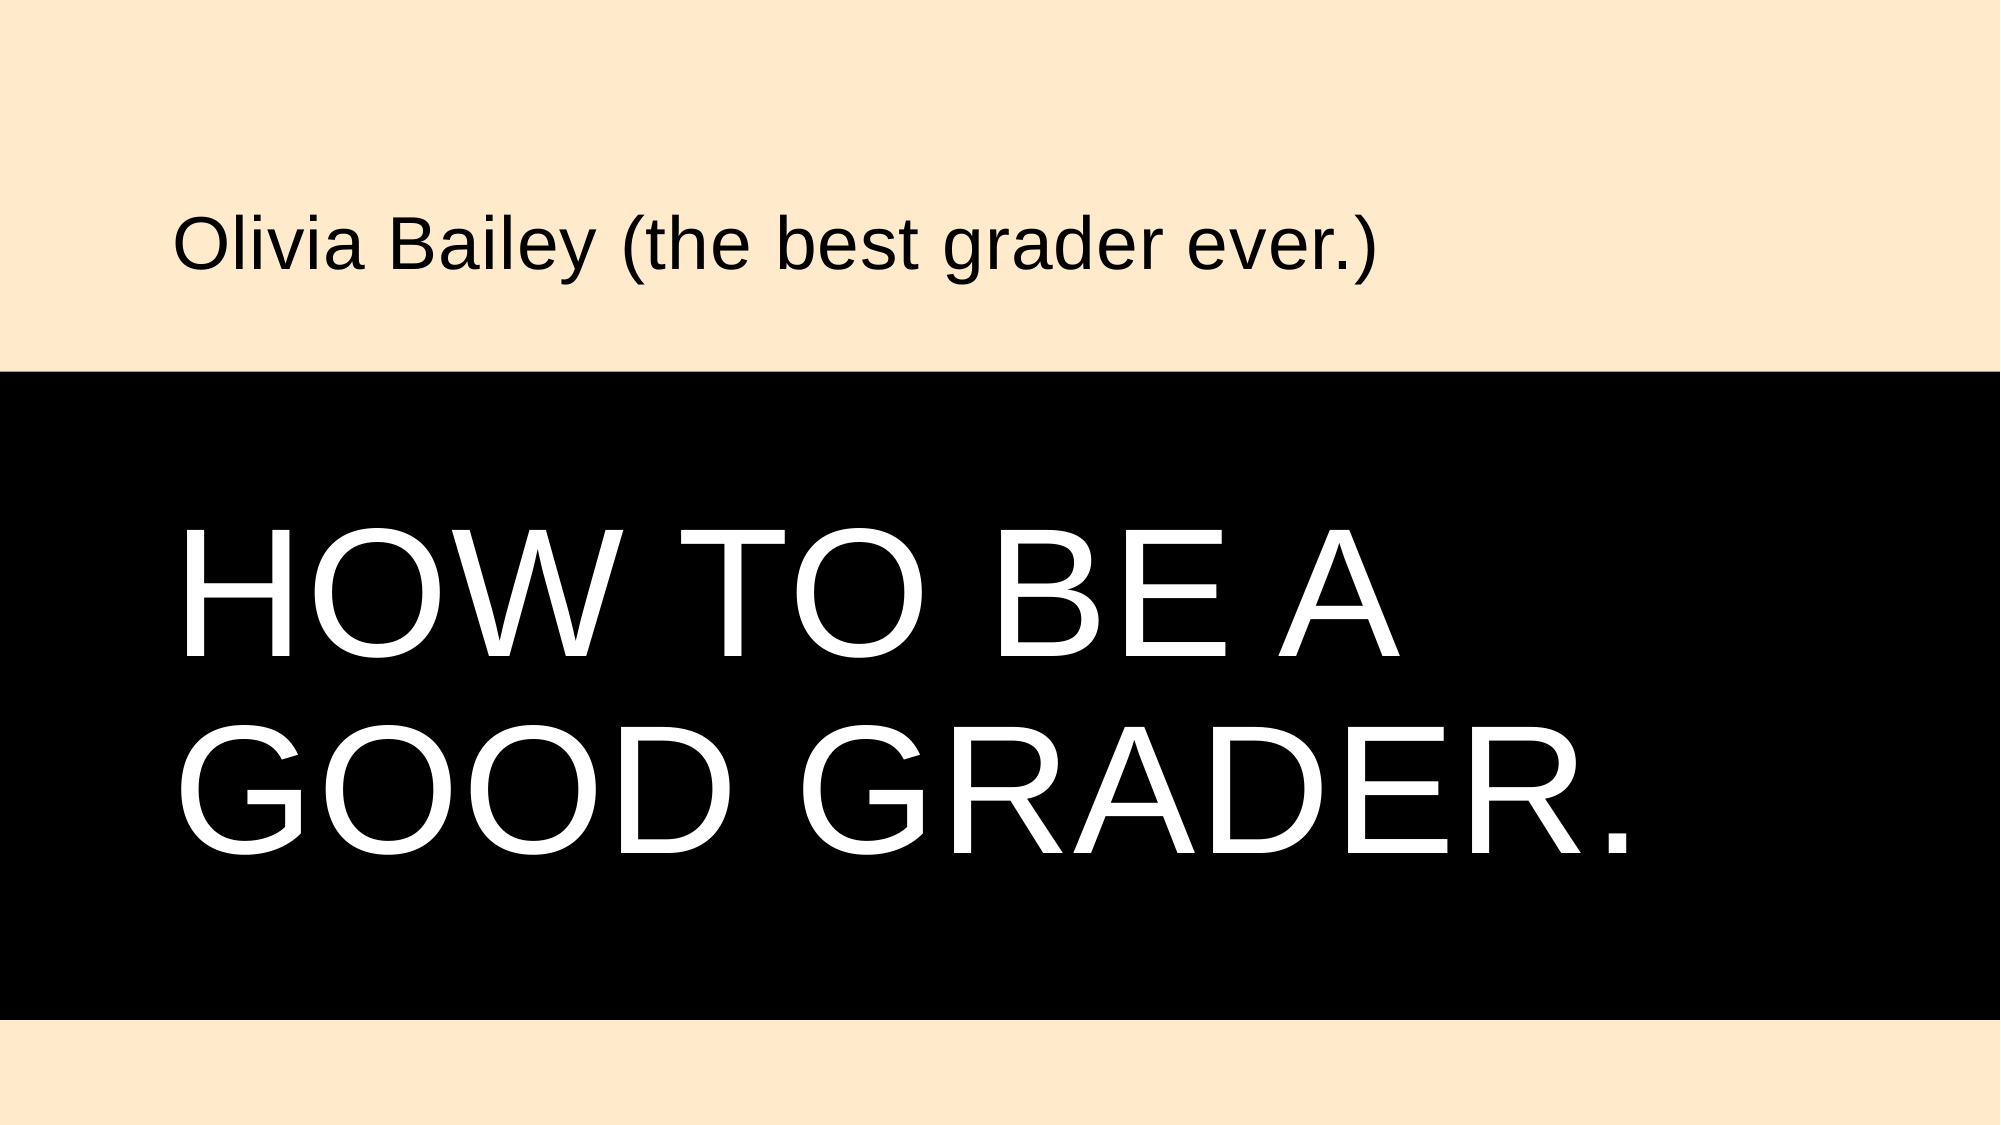

Olivia Bailey (the best grader ever.)

# How to be a good Grader.